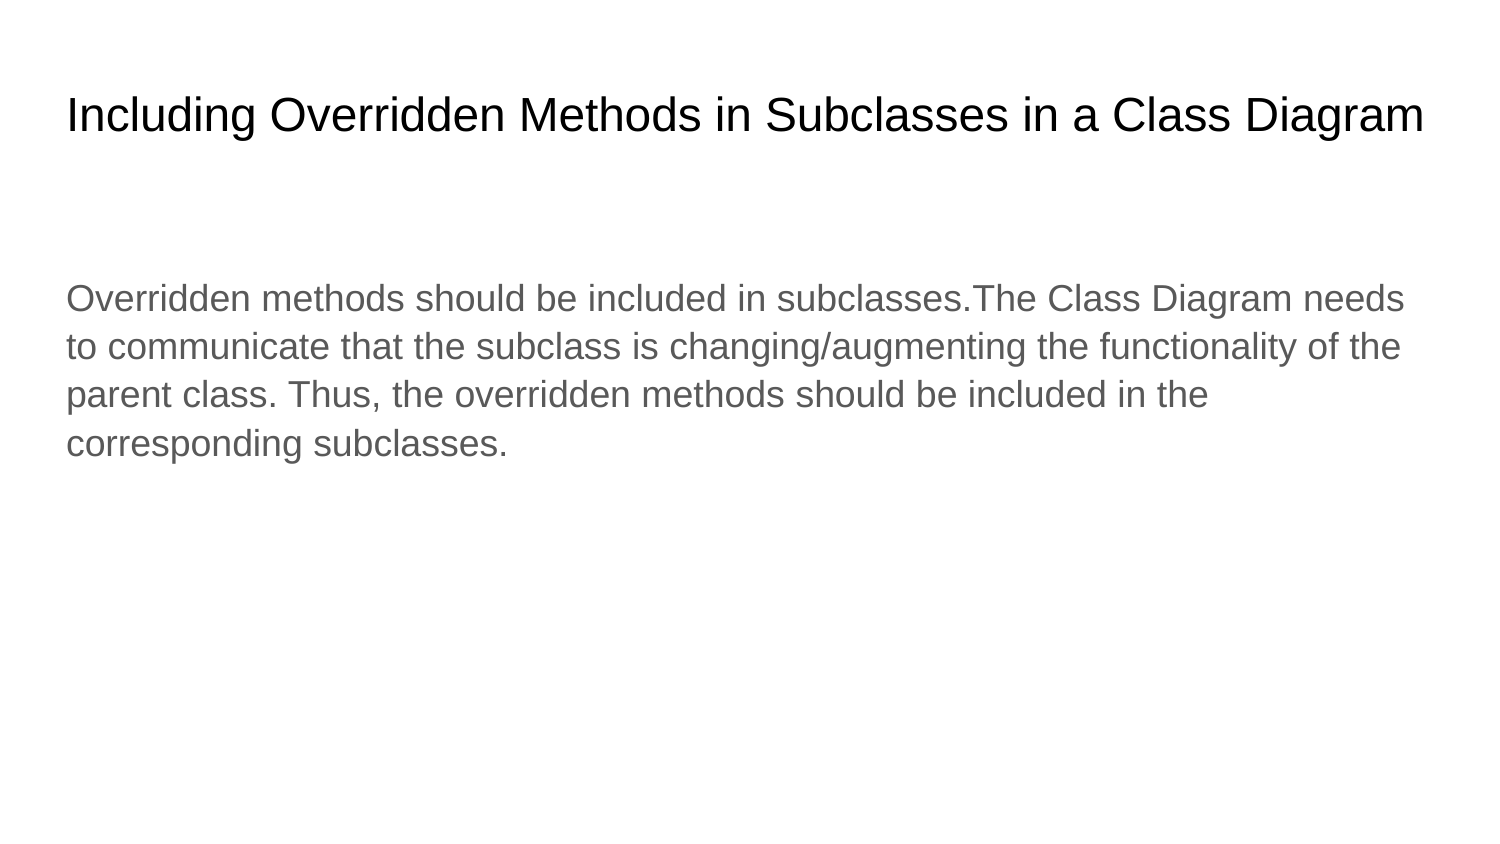

# Including Overridden Methods in Subclasses in a Class Diagram

Overridden methods should be included in subclasses.The Class Diagram needs to communicate that the subclass is changing/augmenting the functionality of the parent class. Thus, the overridden methods should be included in the corresponding subclasses.